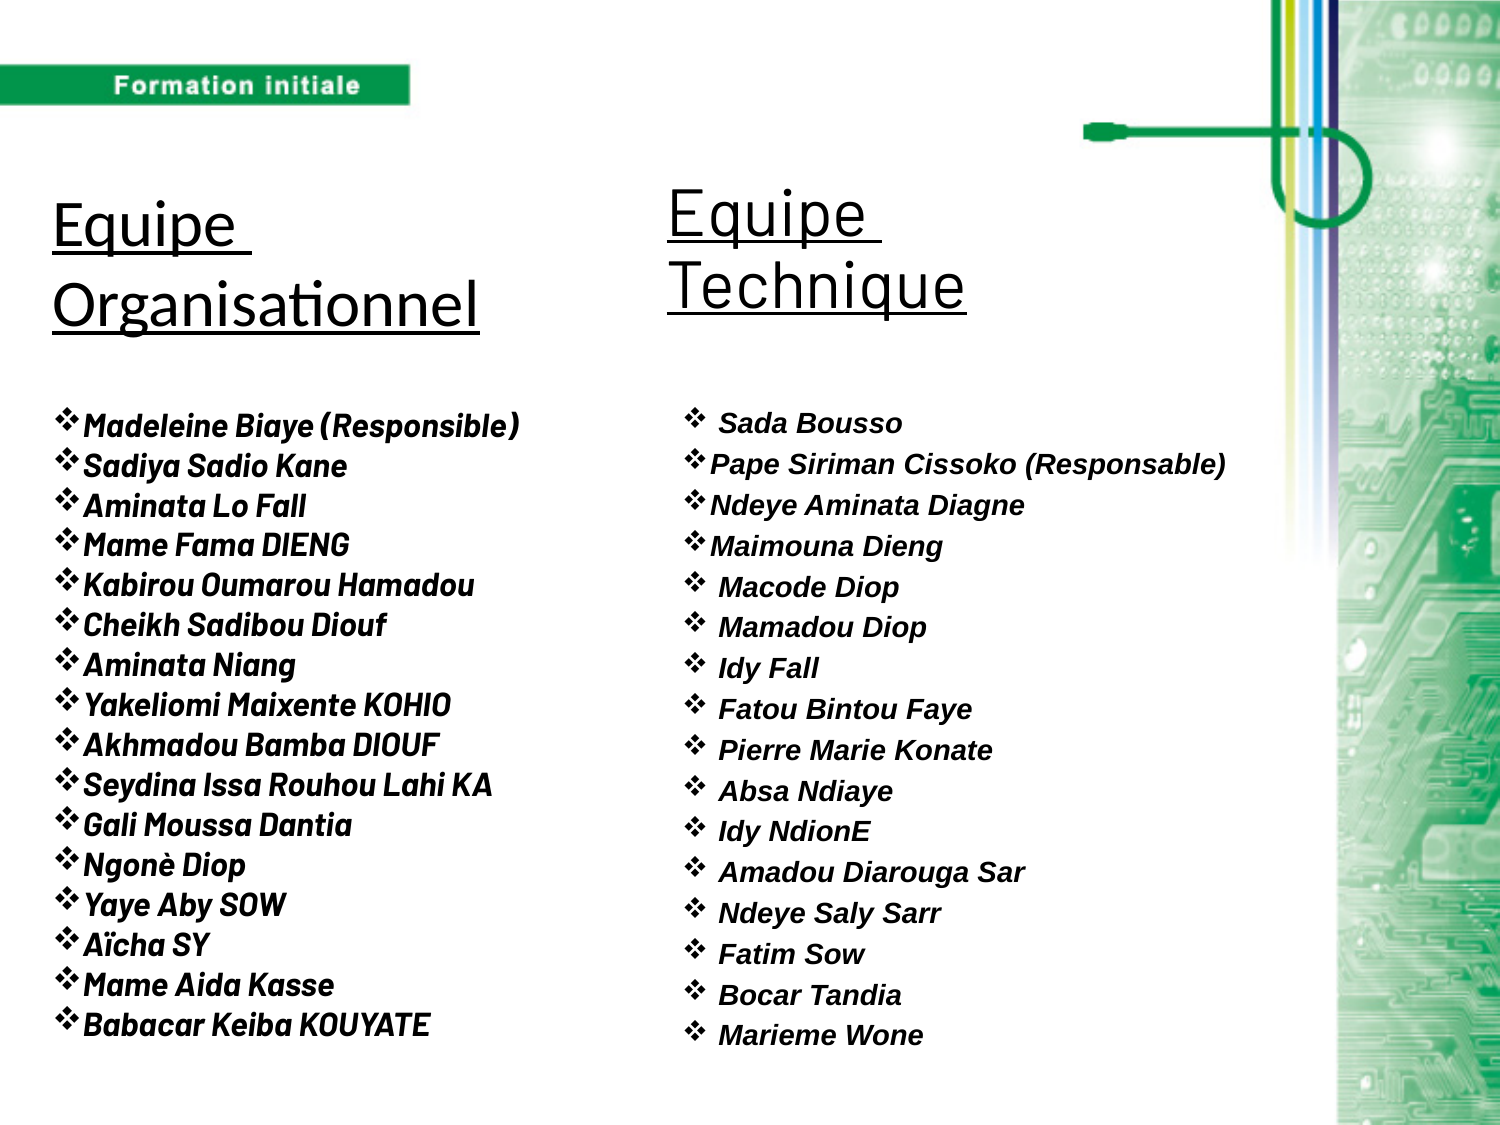

Equipe
Technique
Equipe
Organisationnel

Madeleine Biaye (Responsible)
Sadiya Sadio Kane
Aminata Lo Fall
Mame Fama DIENG
Kabirou Oumarou Hamadou
Cheikh Sadibou Diouf
Aminata Niang
Yakeliomi Maixente KOHIO
Akhmadou Bamba DIOUF
Seydina Issa Rouhou Lahi KA
Gali Moussa Dantia
Ngonè Diop
Yaye Aby SOW
Aïcha SY
Mame Aida Kasse
Babacar Keiba KOUYATE

 Sada Bousso
Pape Siriman Cissoko (Responsable)
Ndeye Aminata Diagne
Maimouna Dieng
 Macode Diop
 Mamadou Diop
 Idy Fall
 Fatou Bintou Faye
 Pierre Marie Konate
 Absa Ndiaye
 Idy NdionE
 Amadou Diarouga Sar
 Ndeye Saly Sarr
 Fatim Sow
 Bocar Tandia
 Marieme Wone